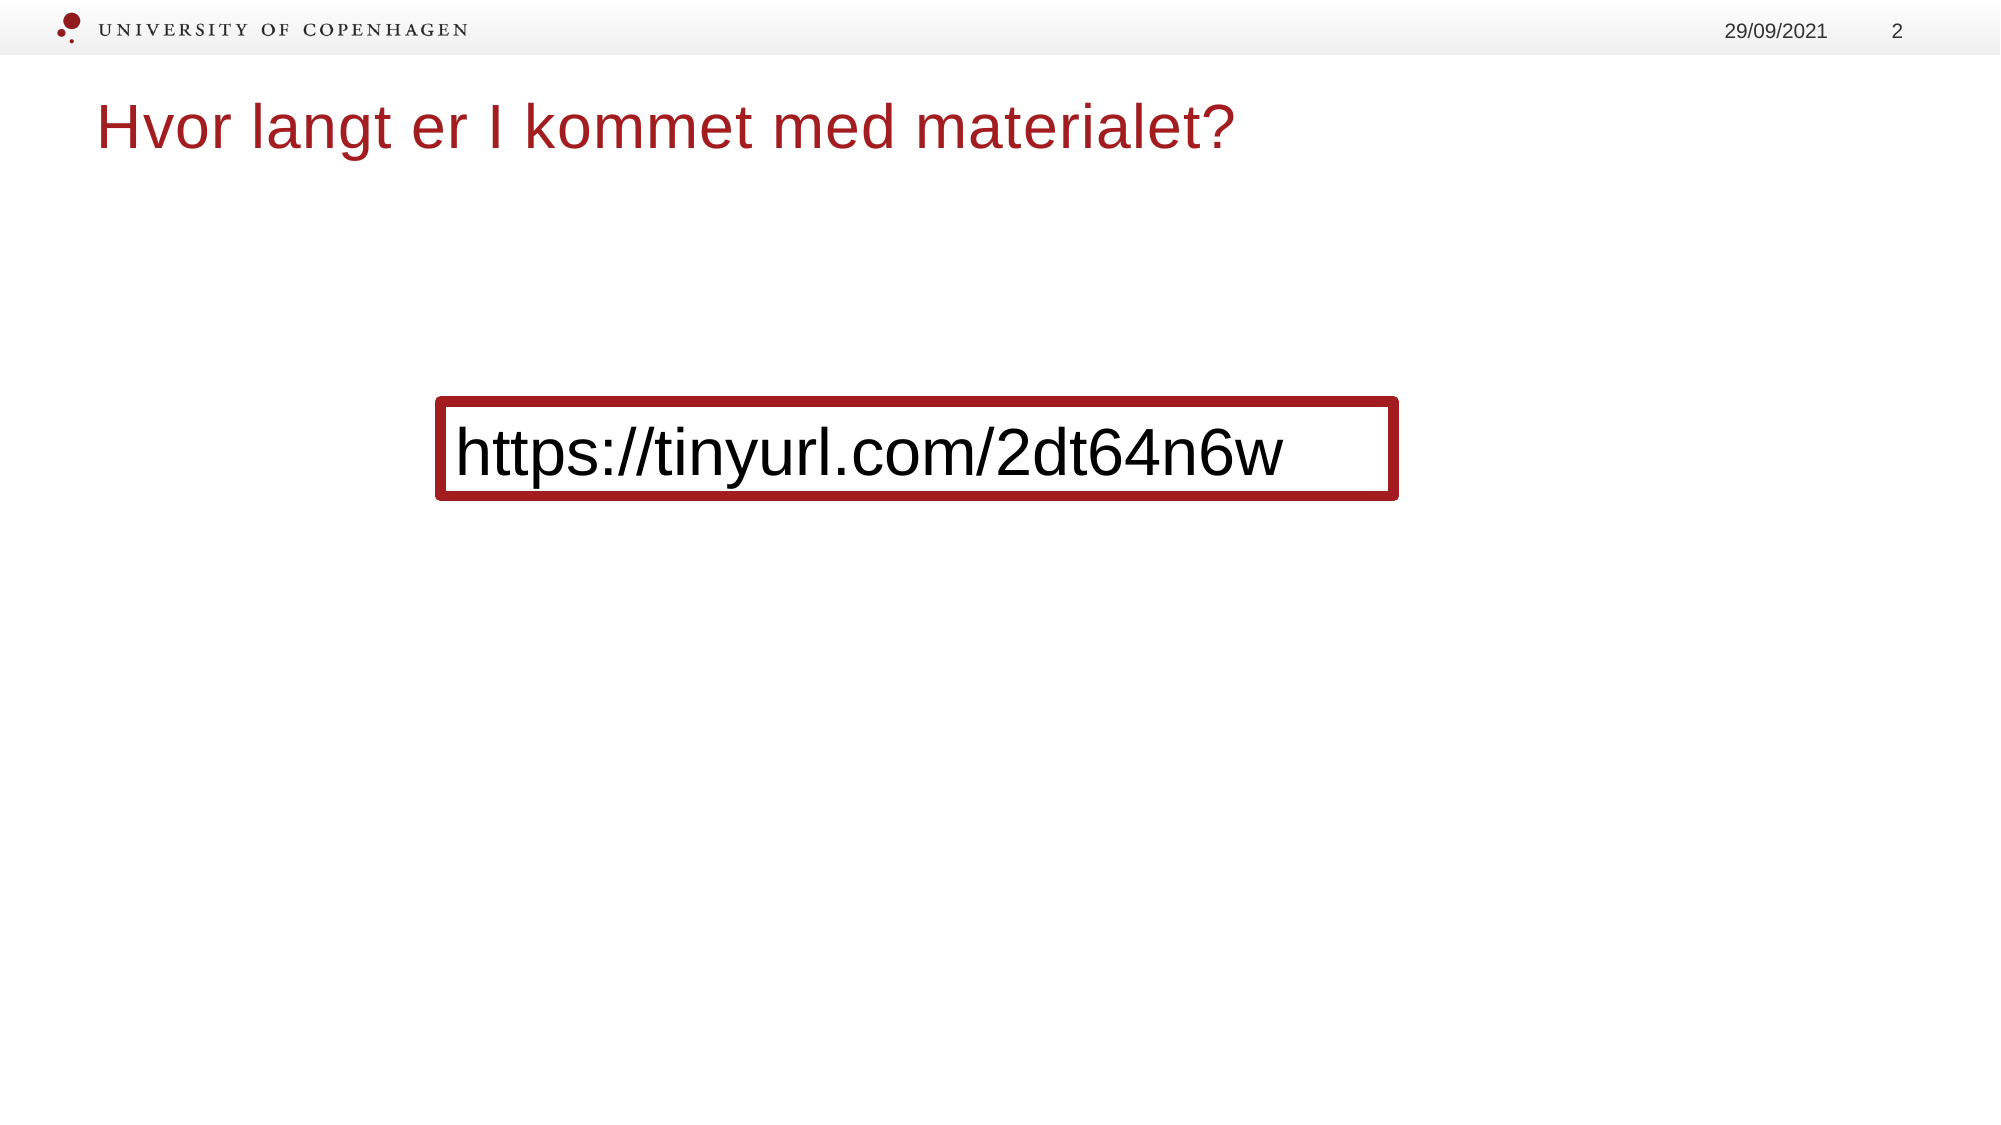

29/09/2021
2
# Hvor langt er I kommet med materialet?
https://tinyurl.com/2dt64n6w